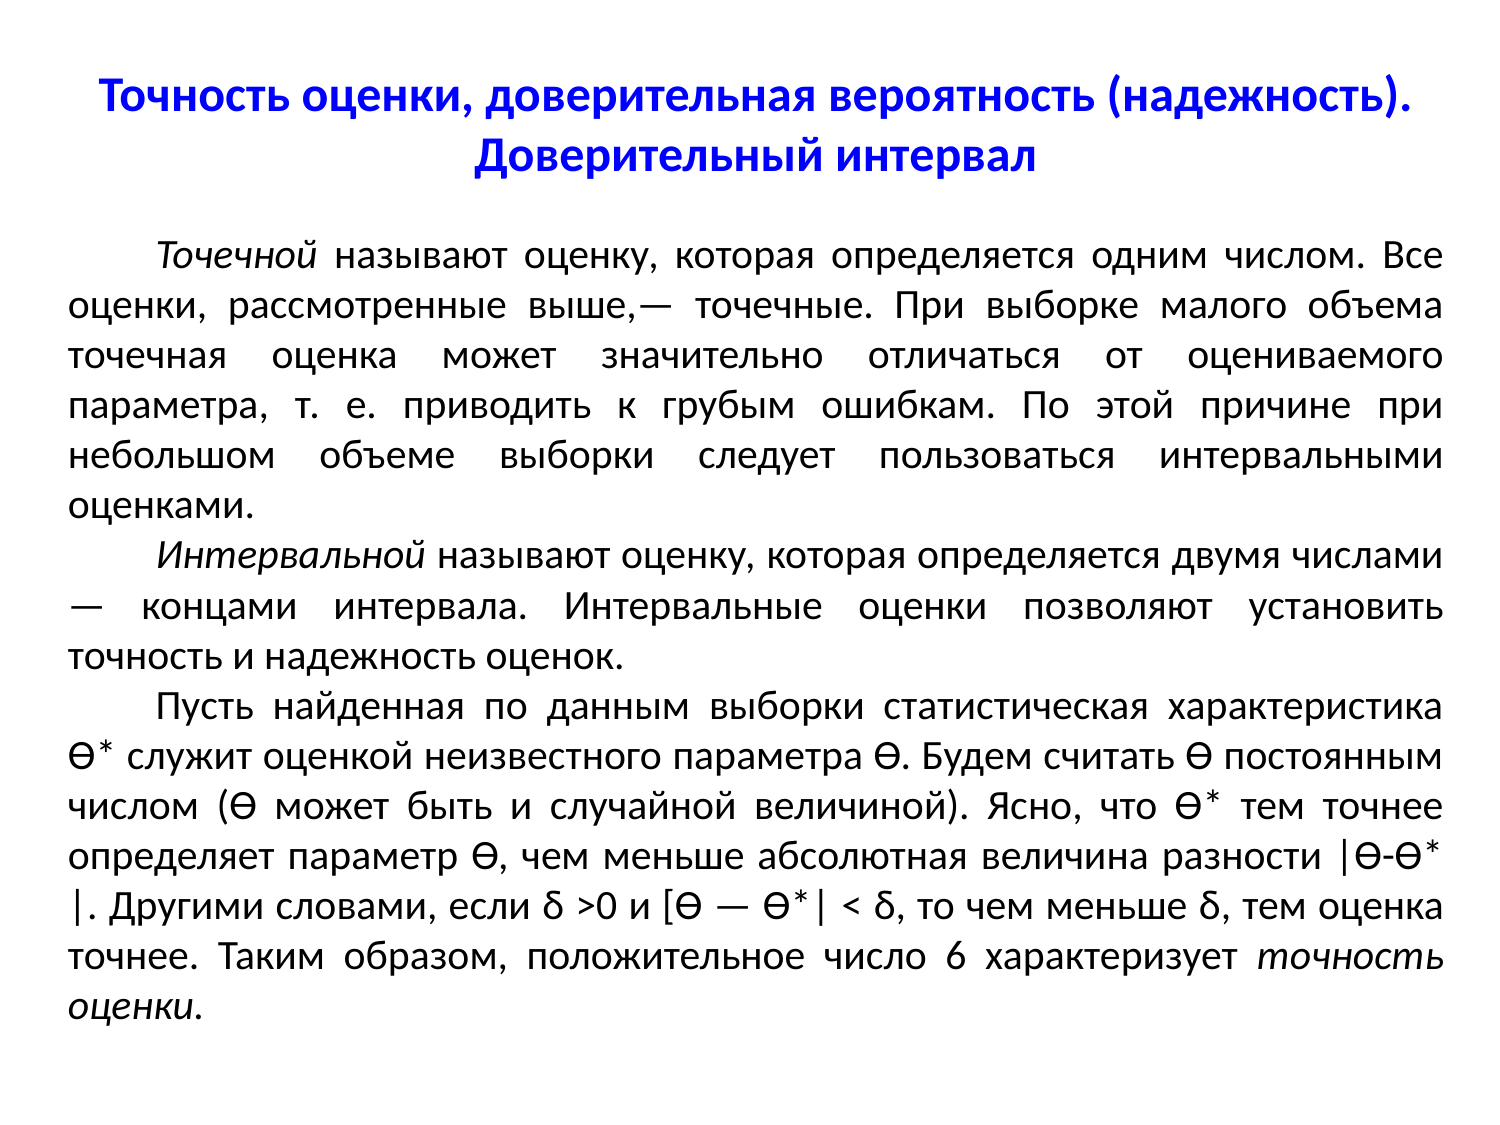

Точность оценки, доверительная вероятность (надежность). Доверительный интервал
Точечной называют оценку, которая определяется одним числом. Все оценки, рассмотренные выше,— точечные. При выборке малого объема точечная оценка может значительно отличаться от оцениваемого параметра, т. е. приводить к грубым ошибкам. По этой причине при небольшом объеме выборки следует пользоваться интервальными оценками.
Интервальной называют оценку, которая определяется двумя числами — концами интервала. Интервальные оценки позволяют установить точность и надежность оценок.
Пусть найденная по данным выборки статистическая характеристика Ө* служит оценкой неизвестного параметра Ө. Будем считать Ө постоянным числом (Ө может быть и случайной величиной). Ясно, что Ө* тем точнее определяет параметр Ө, чем меньше абсолютная величина разности |Ө-Ө* |. Другими словами, если δ >0 и [Ө — Ө*| < δ, то чем меньше δ, тем оценка точнее. Таким образом, положительное число 6 характеризует точность оценки.